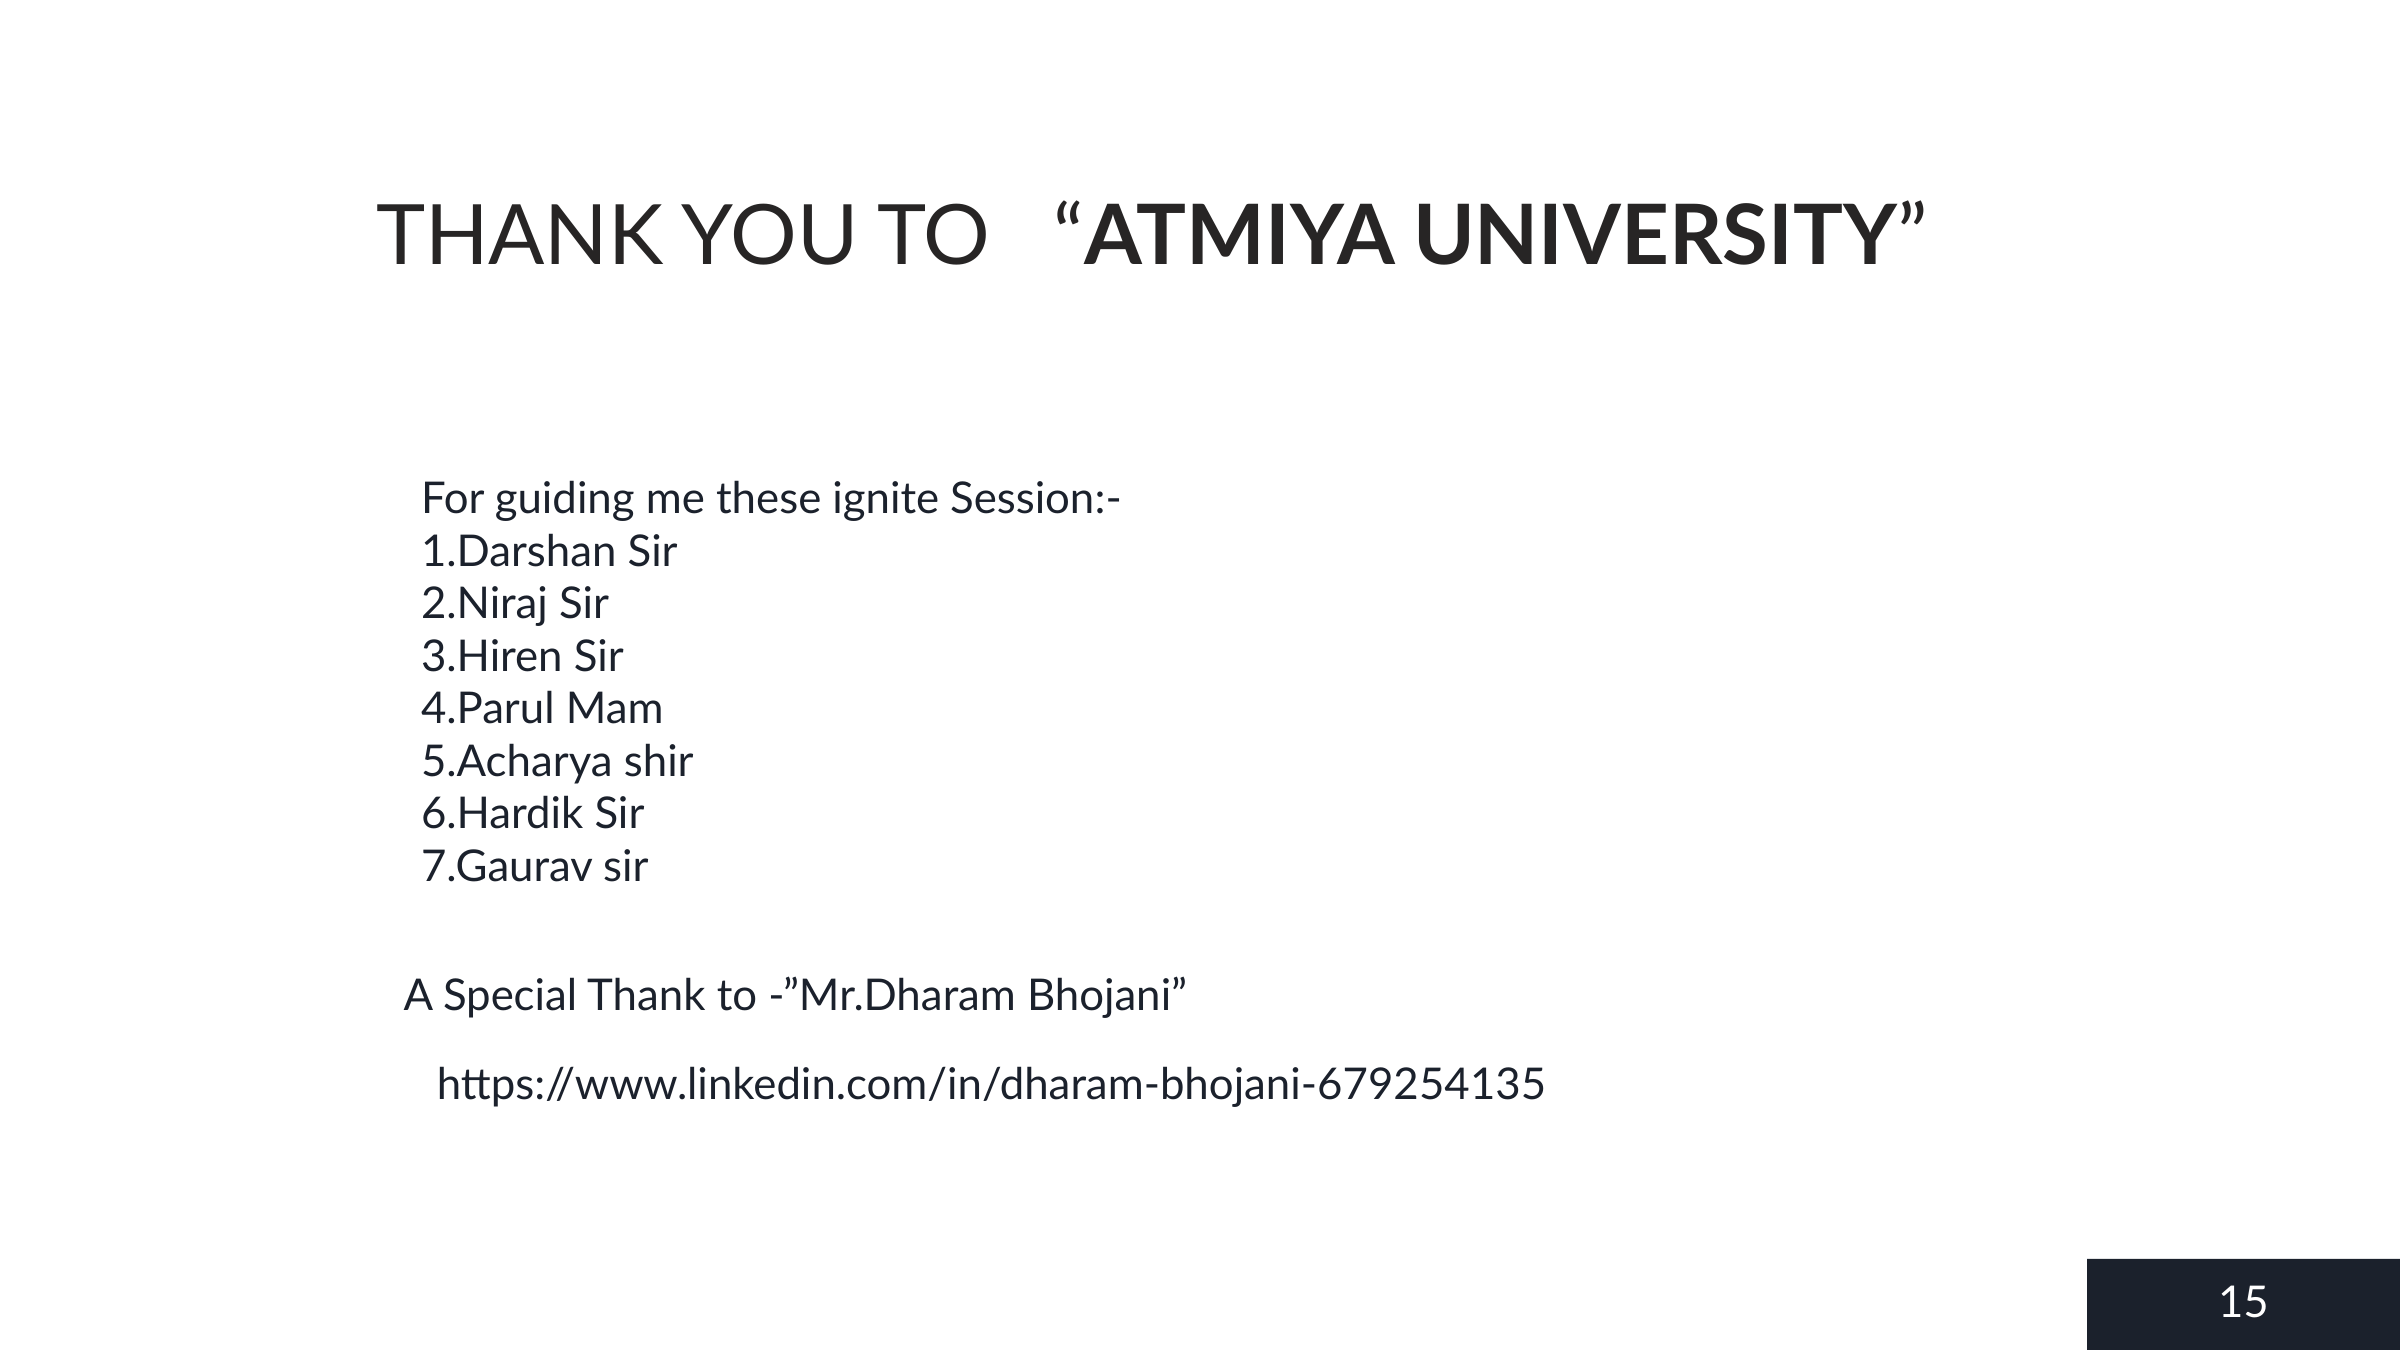

THANK YOU TO   “ATMIYA UNIVERSITY”

For guiding me these ignite Session:-
1.Darshan Sir
2.Niraj Sir
3.Hiren Sir
4.Parul Mam
5.Acharya shir
6.Hardik Sir
7.Gaurav sir
A Special Thank to -”Mr.Dharam Bhojani”
https://www.linkedin.com/in/dharam-bhojani-679254135

15